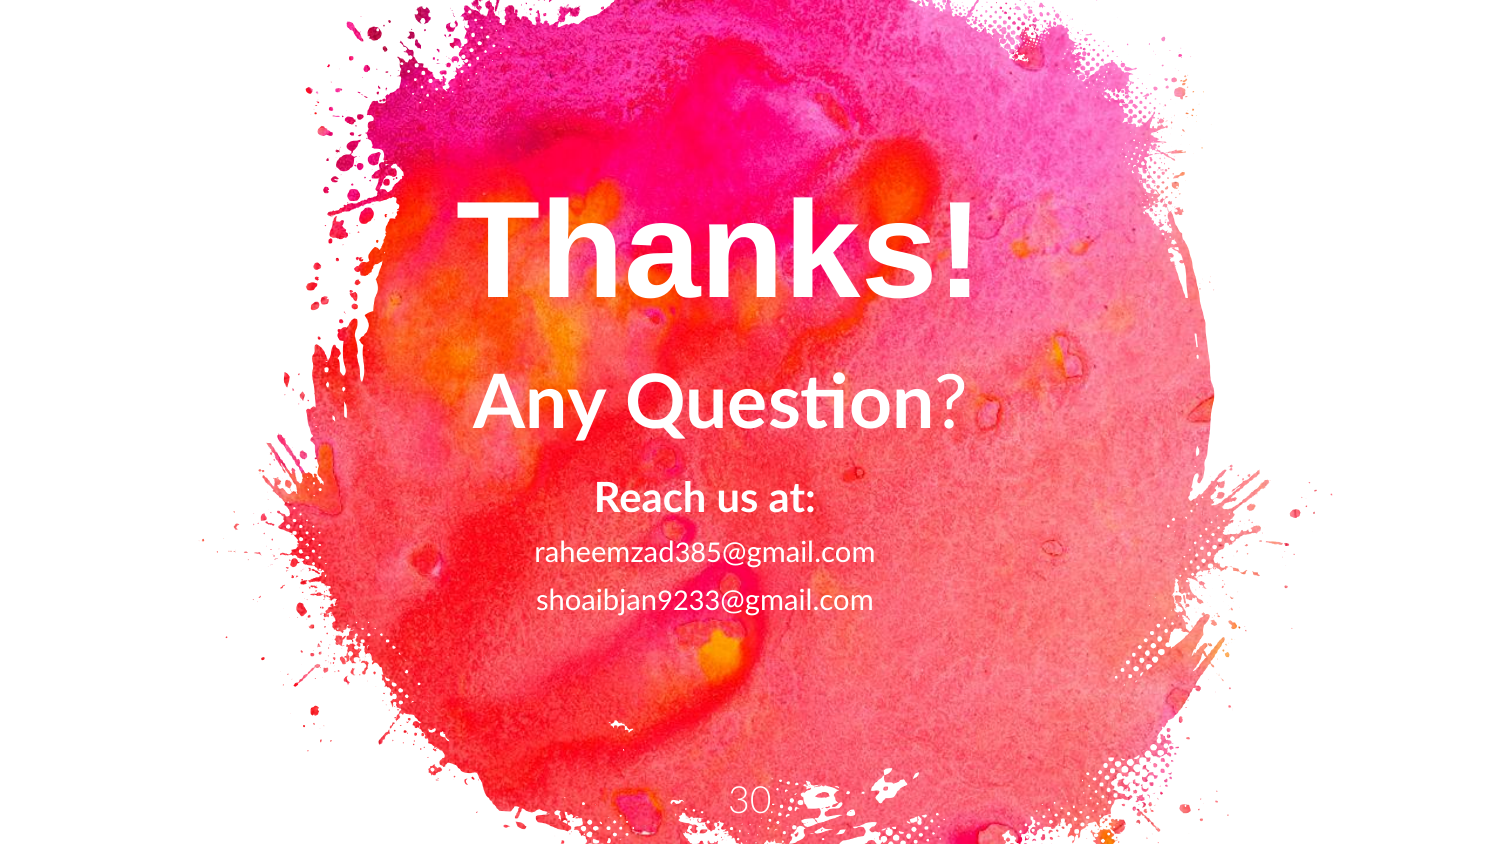

Thanks!
Any Question?
Reach us at:
raheemzad385@gmail.com
shoaibjan9233@gmail.com
30